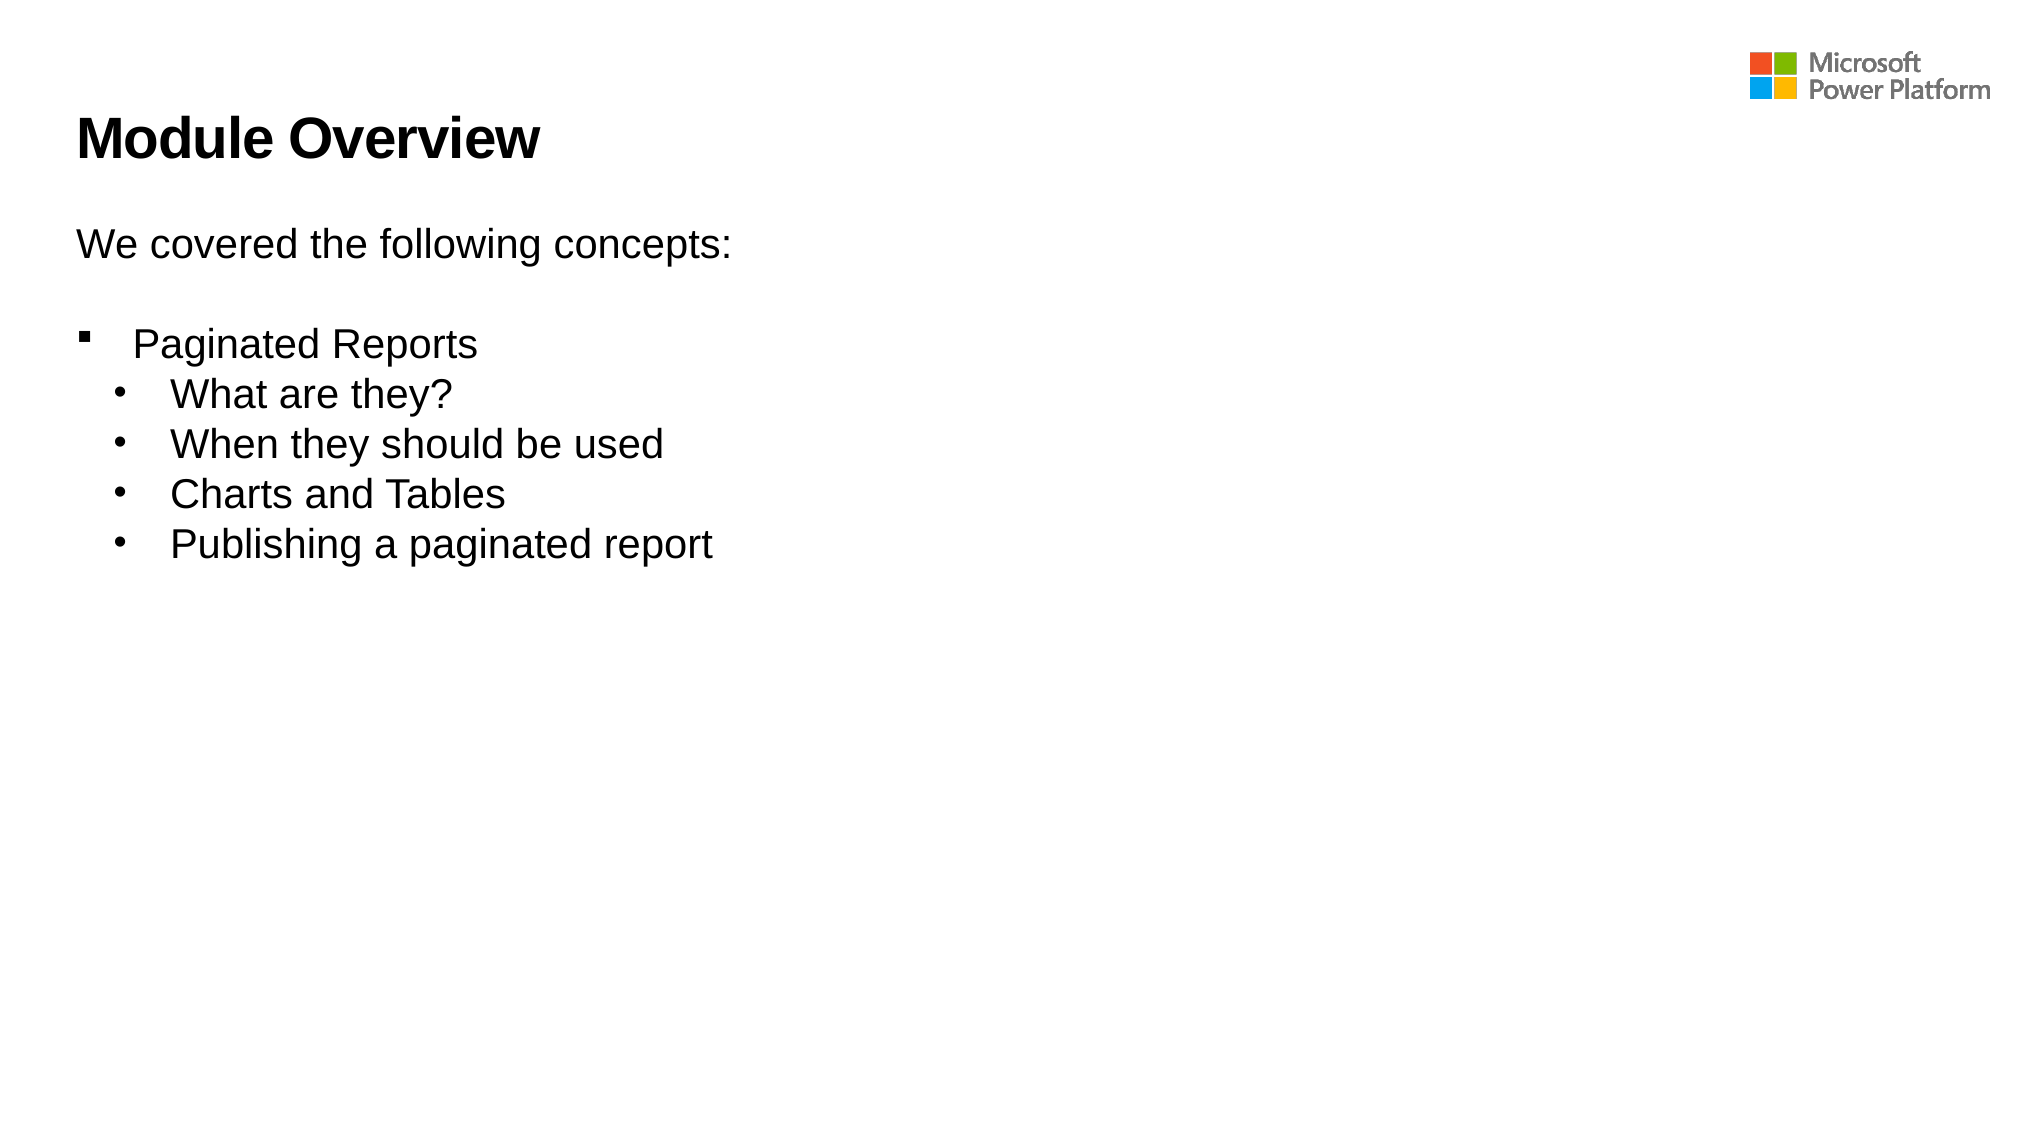

# Module Overview
We covered the following concepts:

Paginated Reports
What are they?
When they should be used
Charts and Tables
Publishing a paginated report